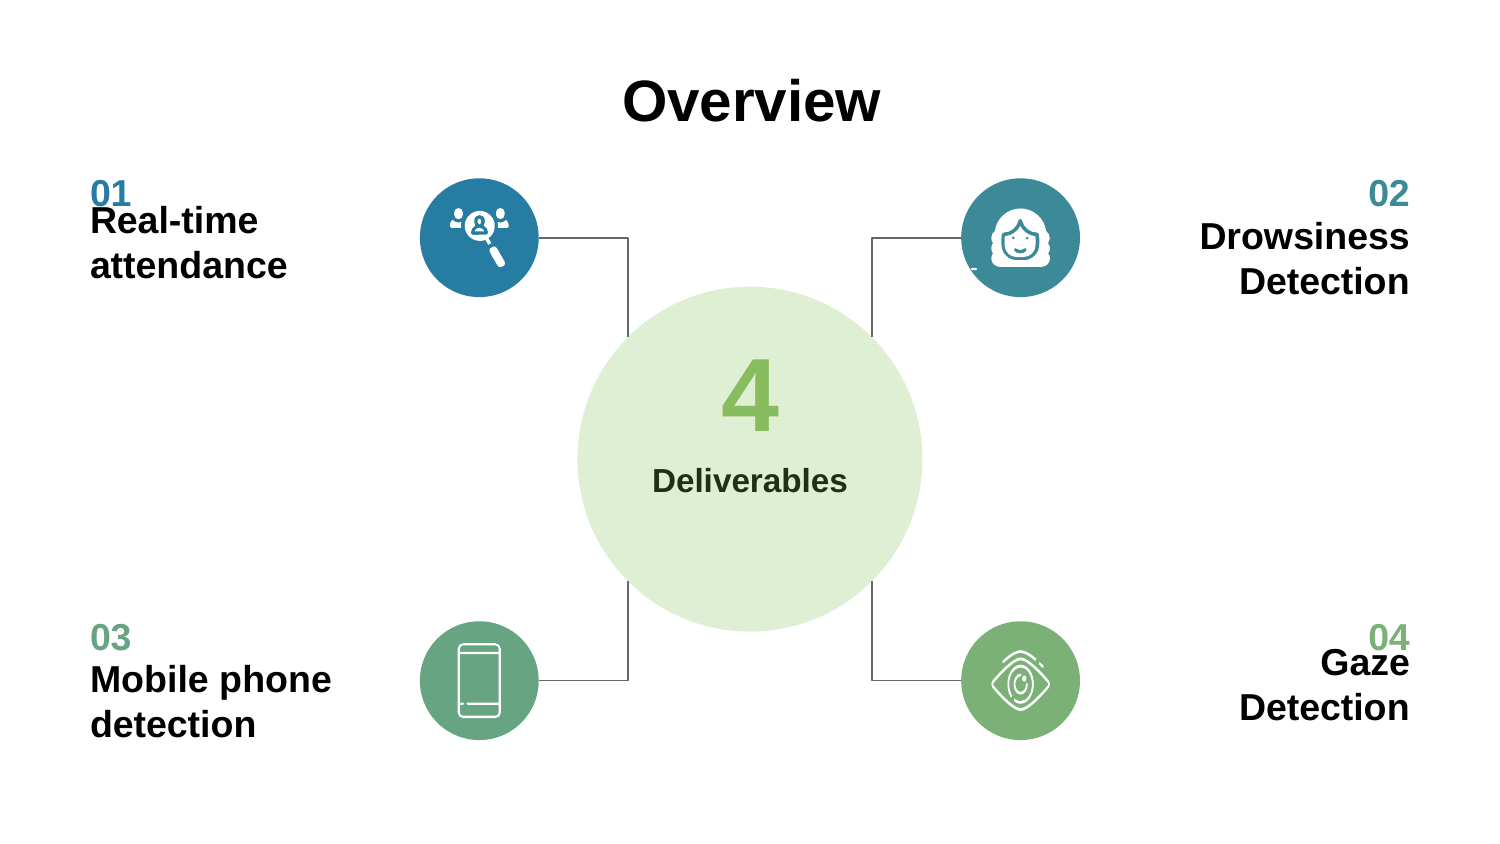

# Overview
02
Drowsiness Detection

01
Real-time attendance

4
Deliverables
03
Mobile phone detection

04
Gaze Detection